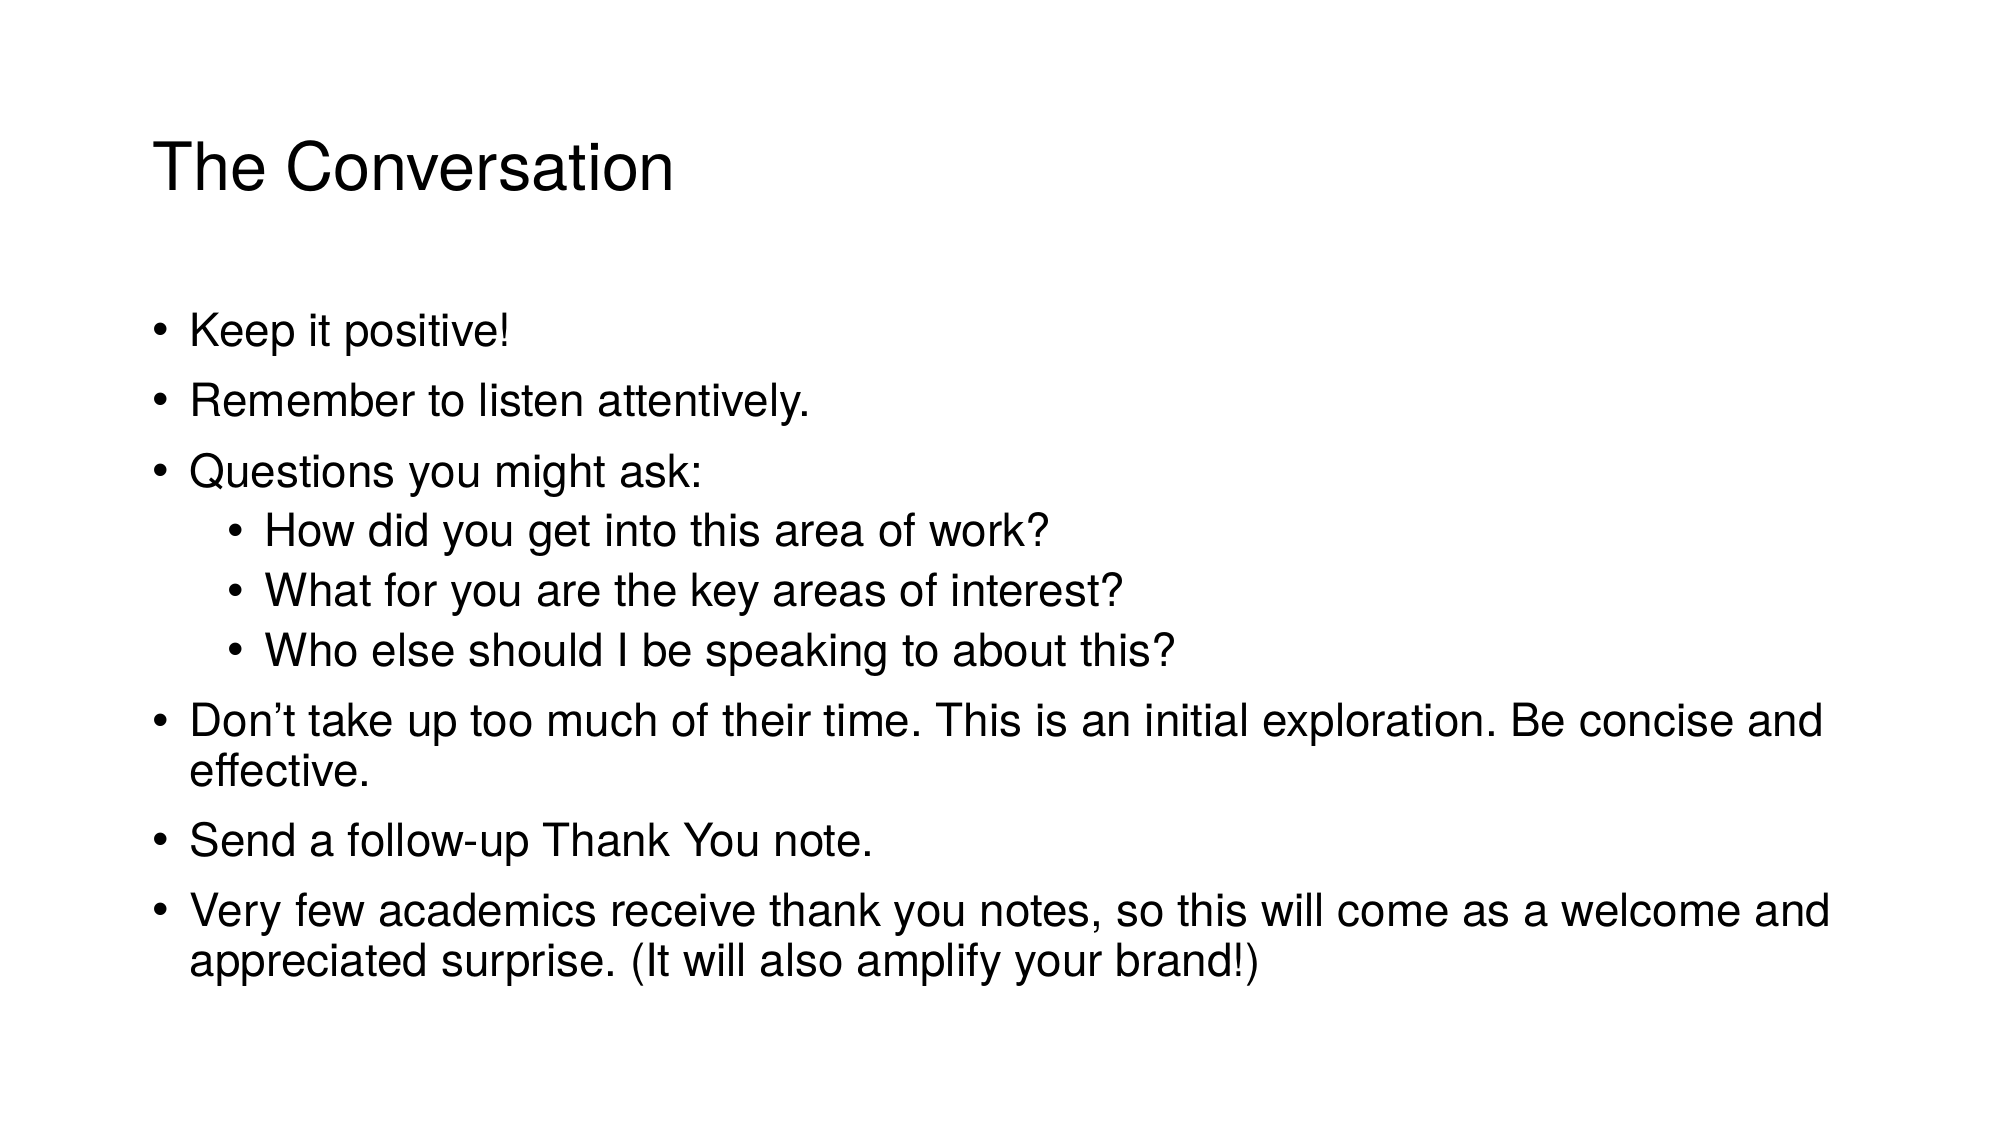

# The Conversation
Keep it positive!
Remember to listen attentively.
Questions you might ask:
How did you get into this area of work?
What for you are the key areas of interest?
Who else should I be speaking to about this?
Don’t take up too much of their time. This is an initial exploration. Be concise and effective.
Send a follow-up Thank You note.
Very few academics receive thank you notes, so this will come as a welcome and appreciated surprise. (It will also amplify your brand!)